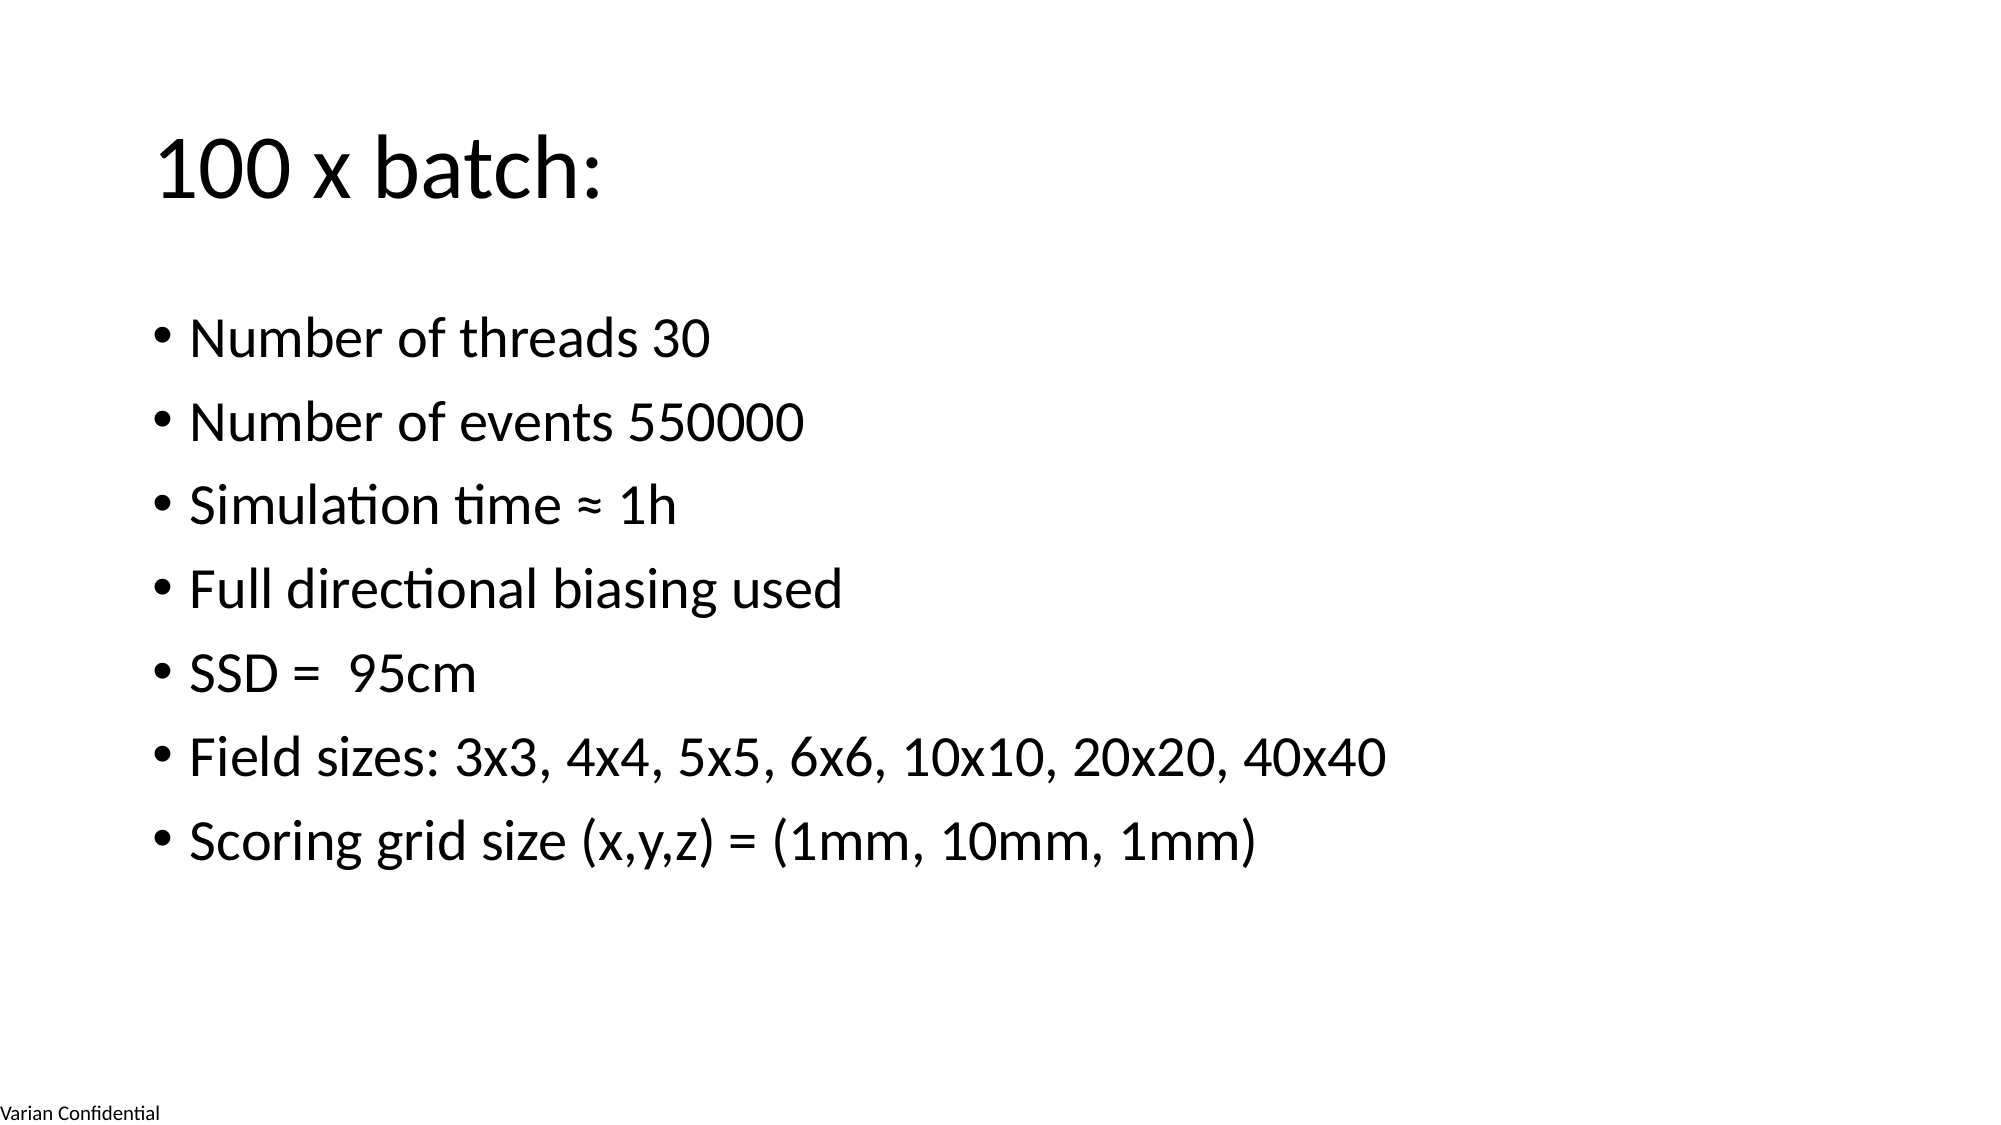

# 100 x batch:
Number of threads 30
Number of events 550000
Simulation time ≈ 1h
Full directional biasing used
SSD =  95cm
Field sizes: 3x3, 4x4, 5x5, 6x6, 10x10, 20x20, 40x40
Scoring grid size (x,y,z) = (1mm, 10mm, 1mm)